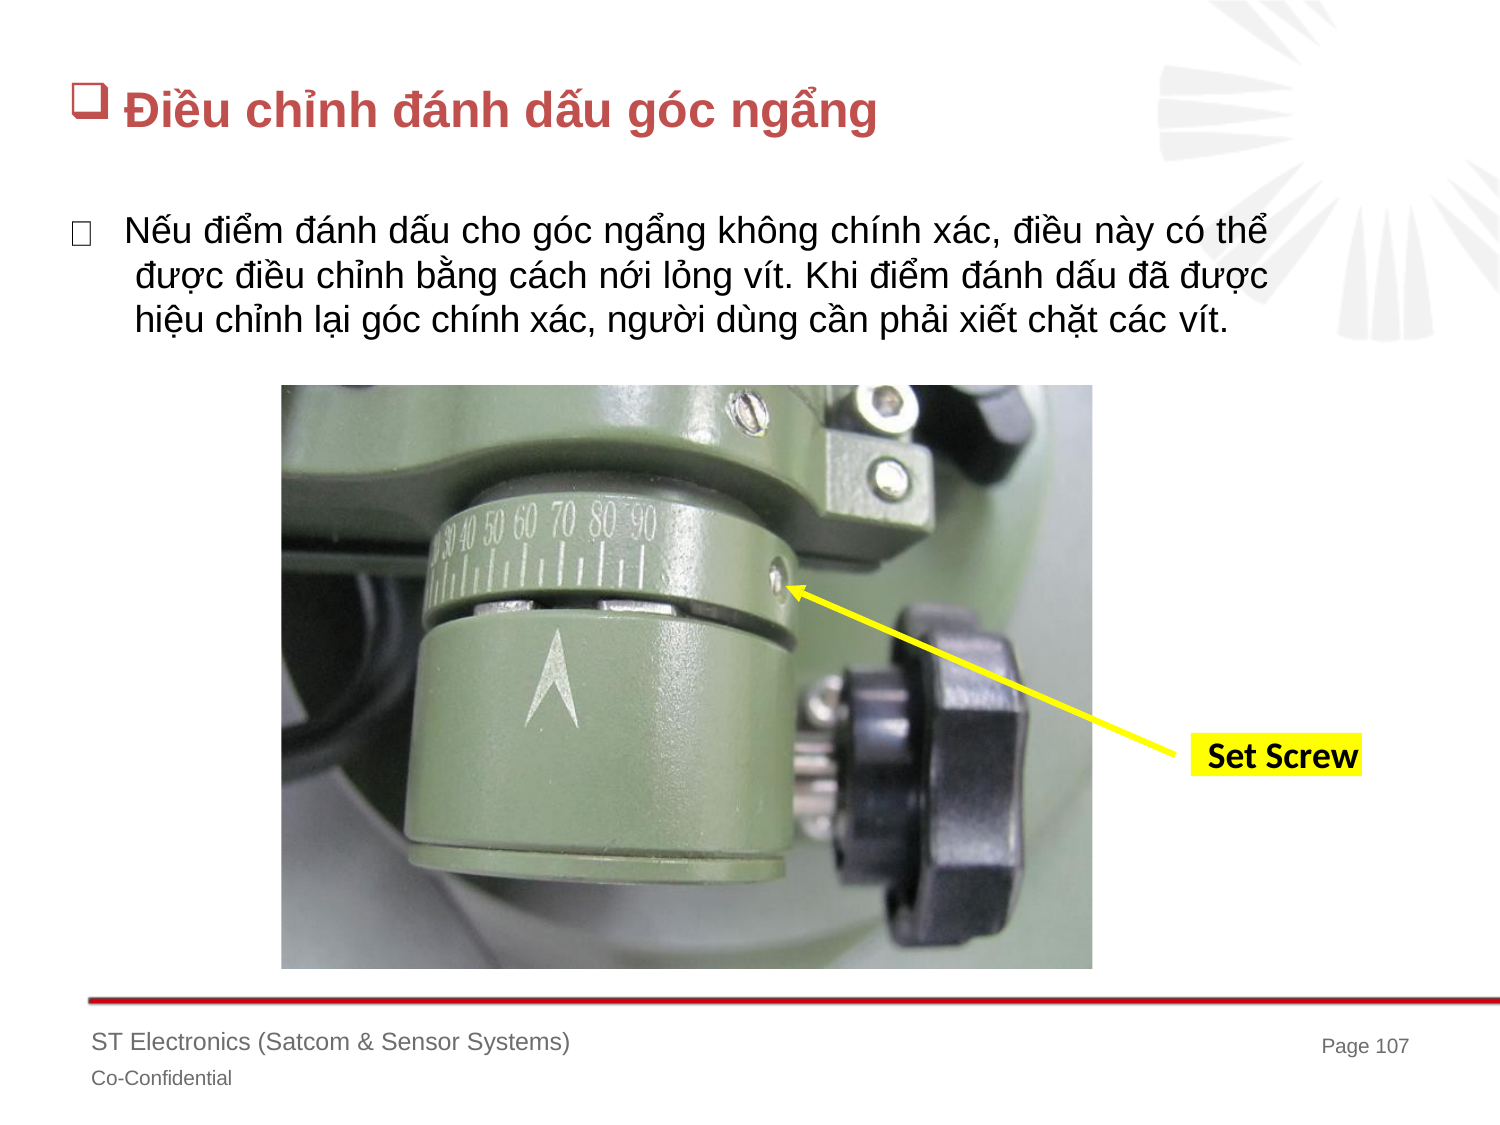

# Điều chỉnh đánh dấu góc ngẩng
Nếu điểm đánh dấu cho góc ngẩng không chính xác, điều này có thể  được điều chỉnh bằng cách nới lỏng vít. Khi điểm đánh dấu đã được  hiệu chỉnh lại góc chính xác, người dùng cần phải xiết chặt các vít.

Set Screw
ST Electronics (Satcom & Sensor Systems)
Co-Confidential
Page 107